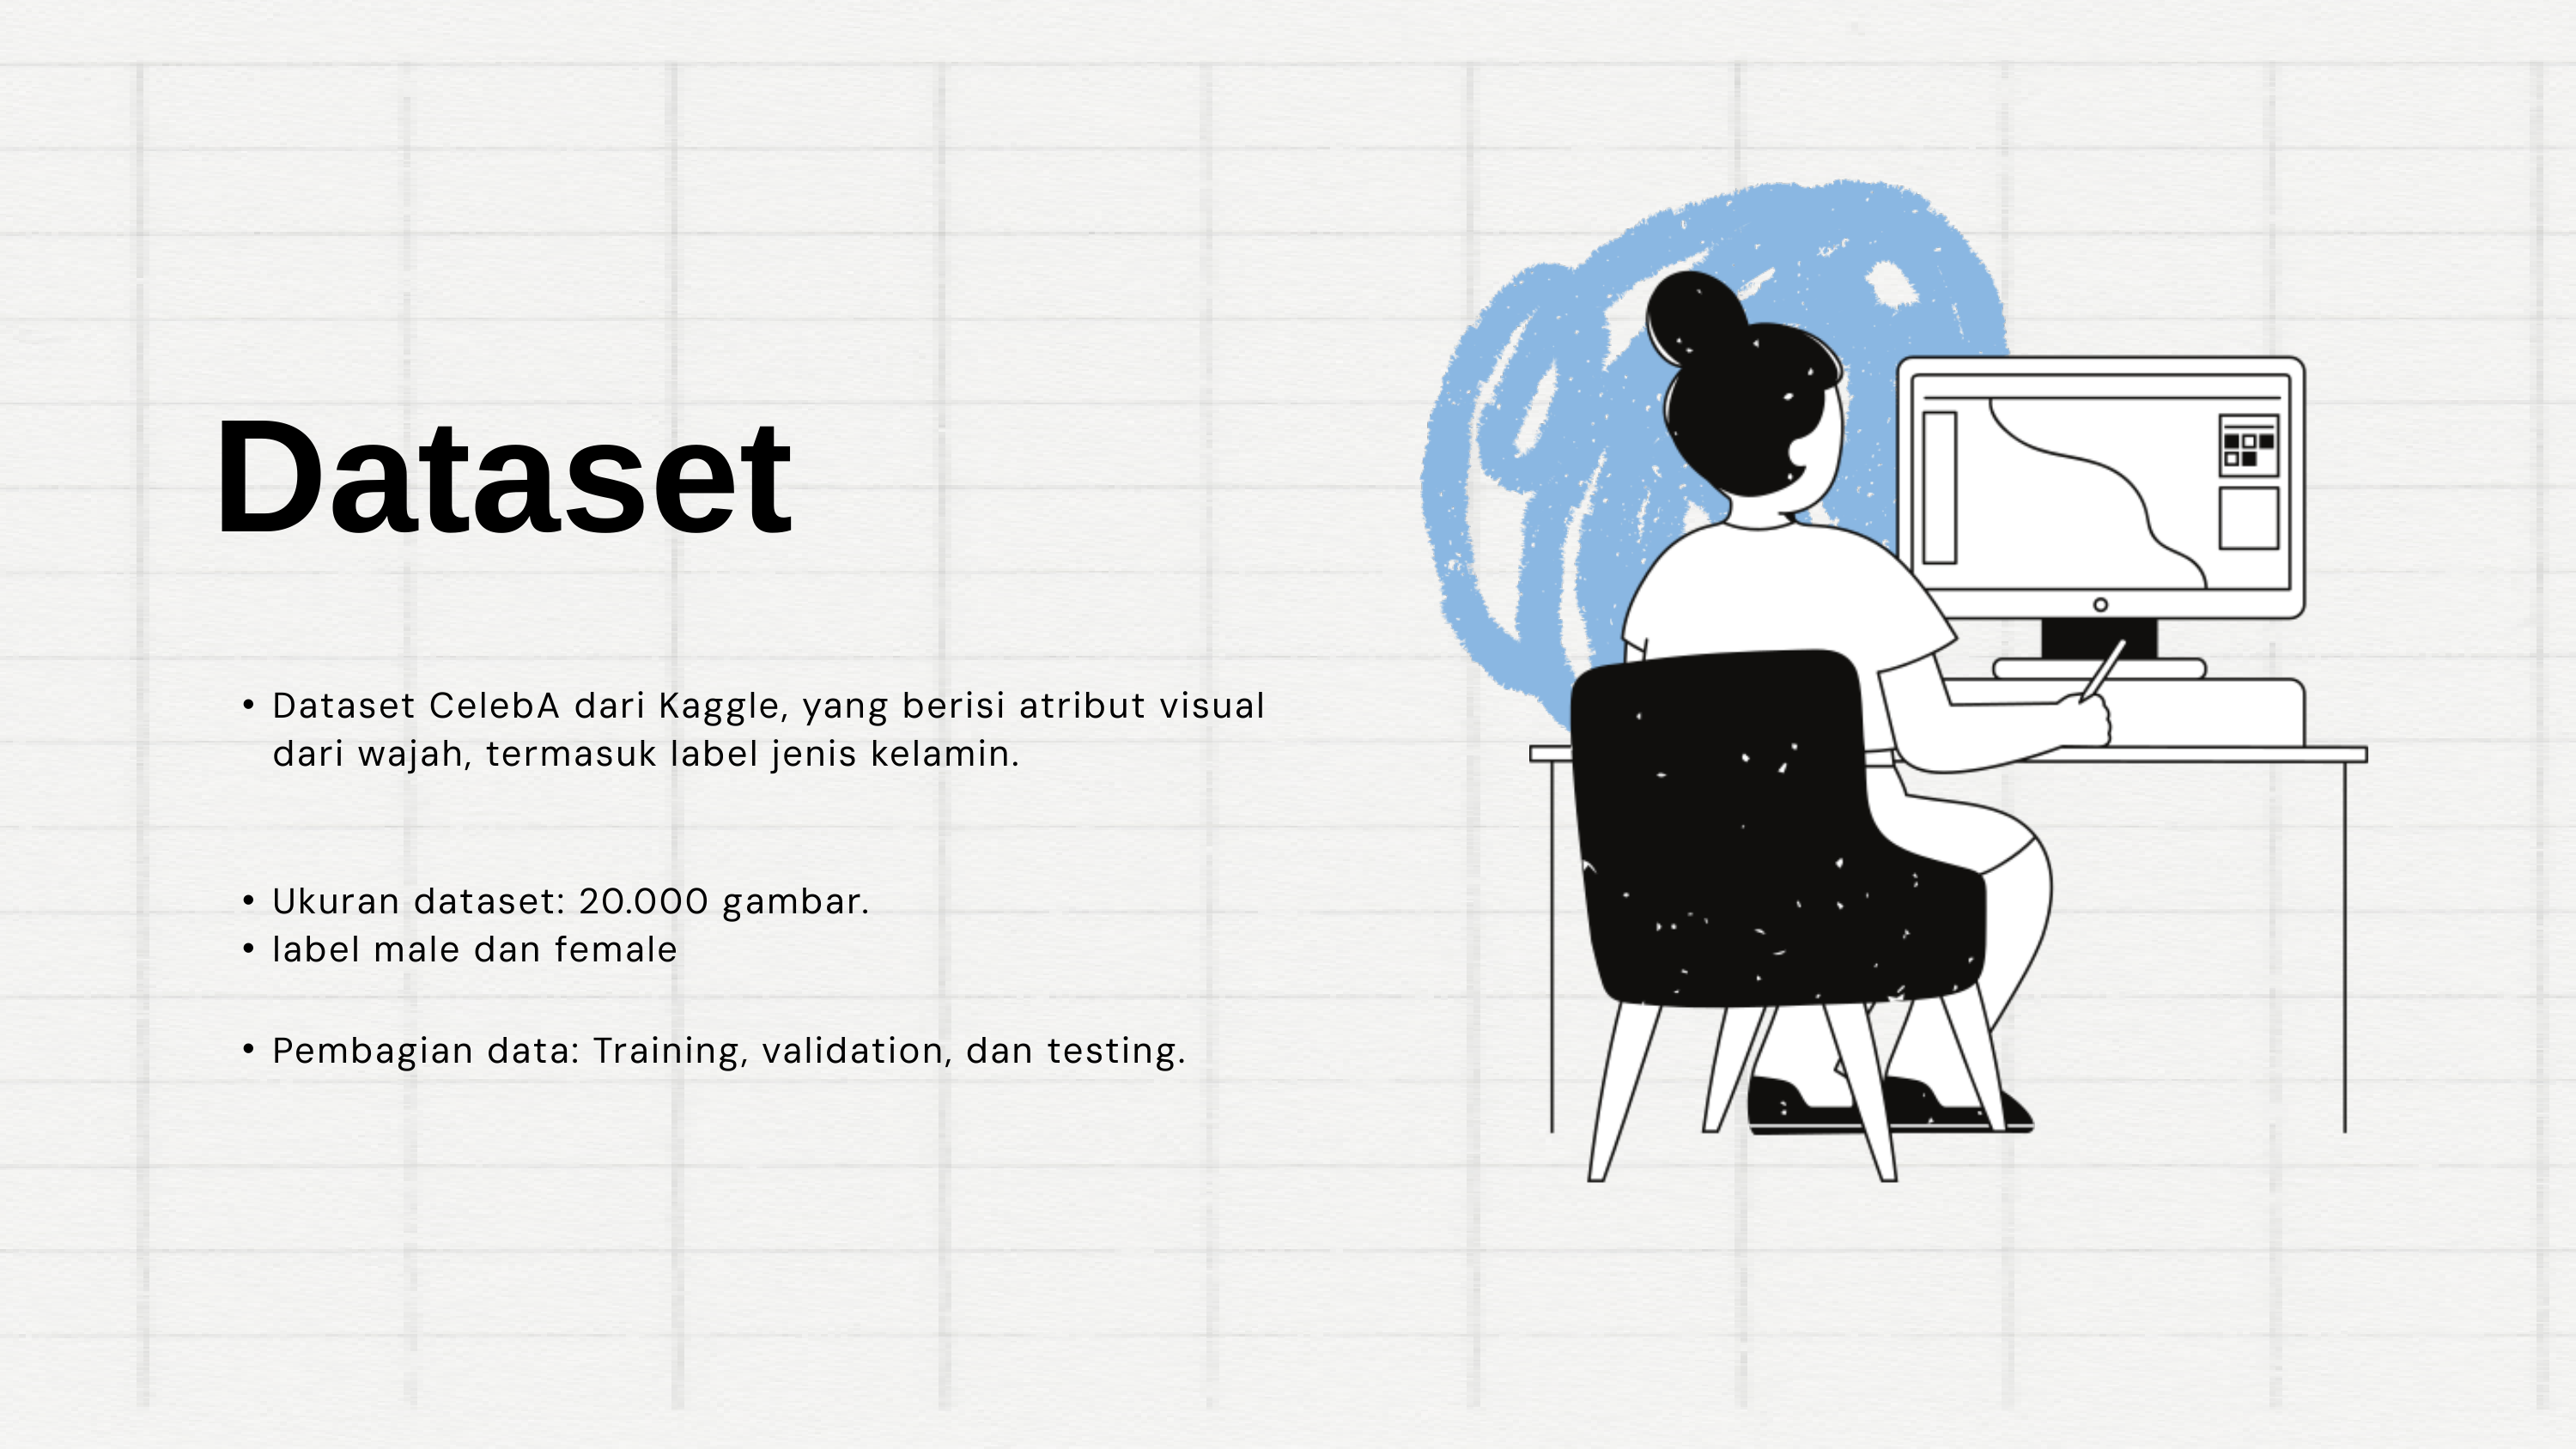

Dataset
Dataset CelebA dari Kaggle, yang berisi atribut visual dari wajah, termasuk label jenis kelamin.
Ukuran dataset: 20.000 gambar.
label male dan female
Pembagian data: Training, validation, dan testing.